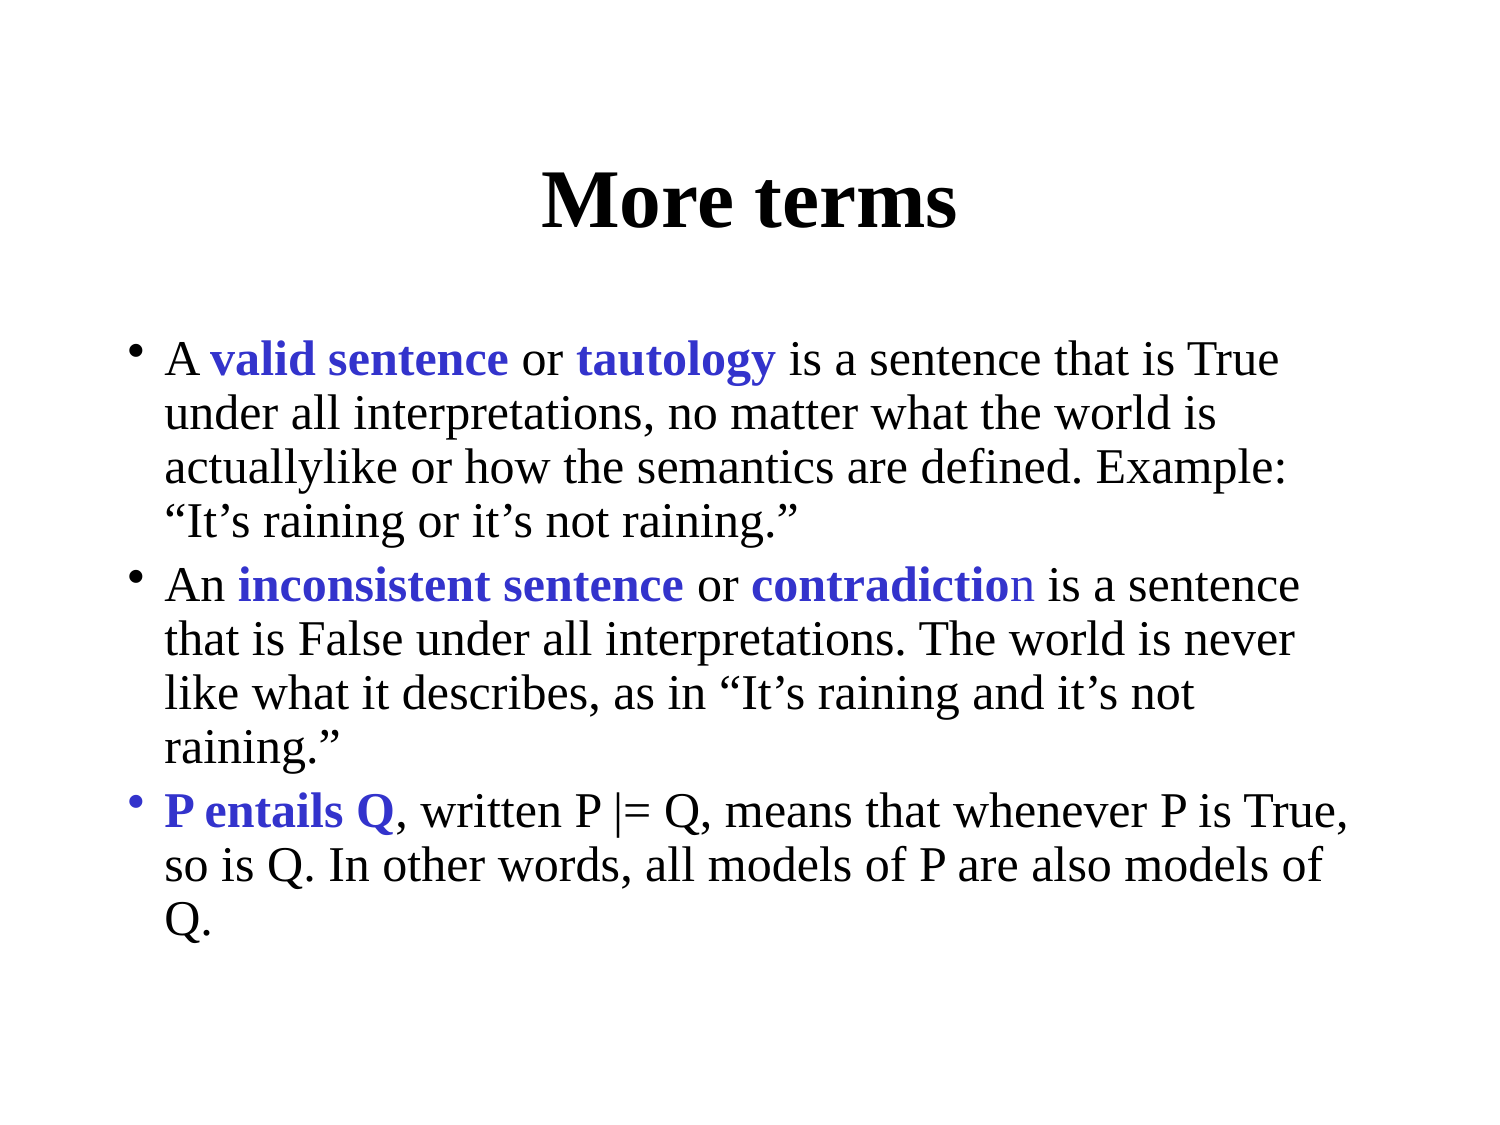

# More terms
A valid sentence or tautology is a sentence that is True under all interpretations, no matter what the world is actuallylike or how the semantics are defined. Example: “It’s raining or it’s not raining.”
An inconsistent sentence or contradiction is a sentence that is False under all interpretations. The world is never like what it describes, as in “It’s raining and it’s not raining.”
P entails Q, written P |= Q, means that whenever P is True, so is Q. In other words, all models of P are also models of Q.